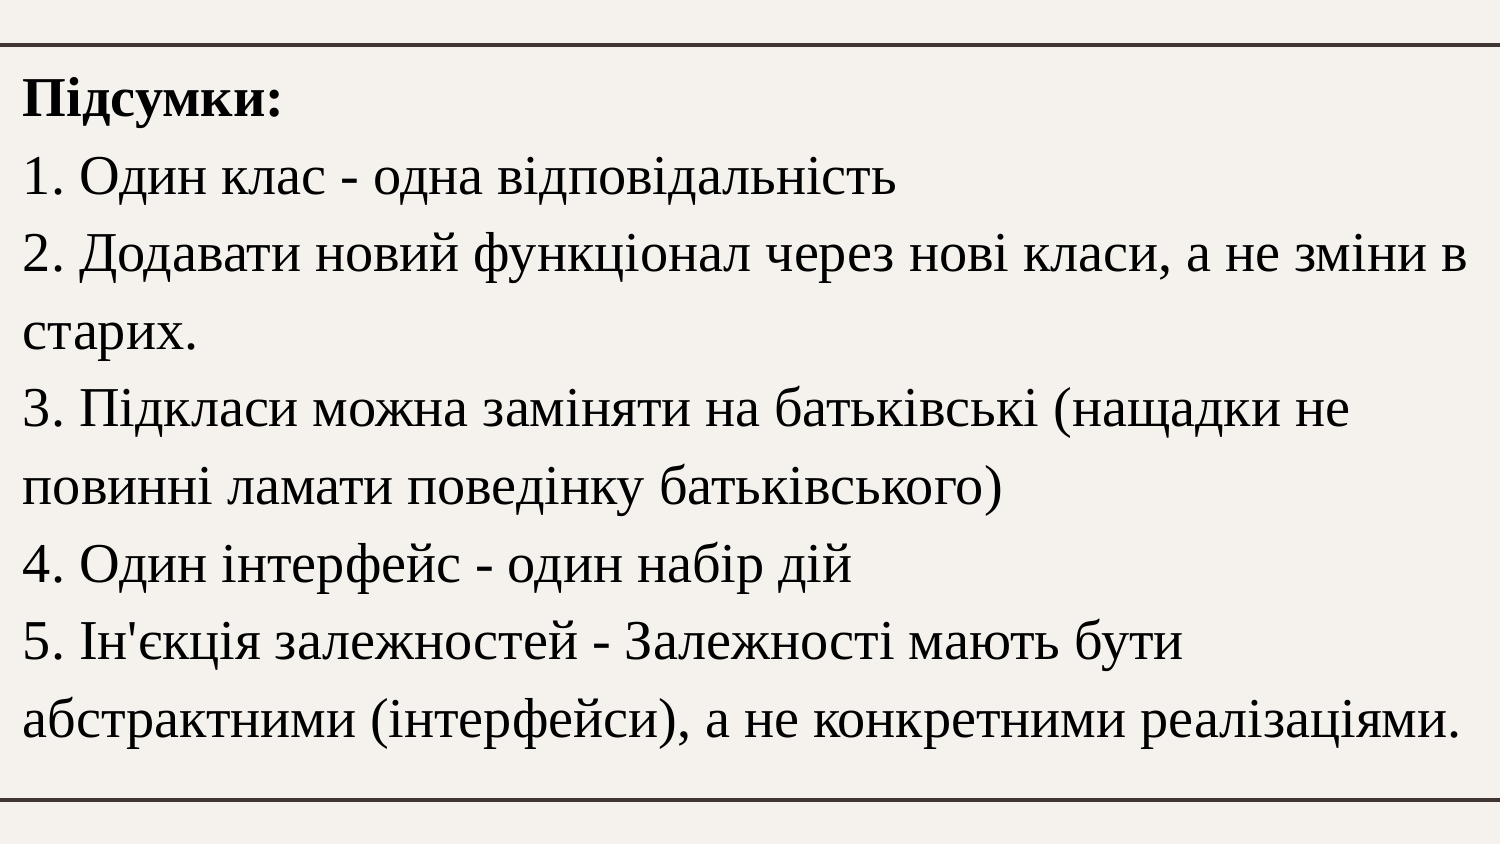

Підсумки:
1. Один клас - одна відповідальність
2. Додавати новий функціонал через нові класи, а не зміни в старих.
3. Підкласи можна заміняти на батьківські (нащадки не повинні ламати поведінку батьківського)
4. Один інтерфейс - один набір дій
5. Ін'єкція залежностей - Залежності мають бути абстрактними (інтерфейси), а не конкретними реалізаціями.